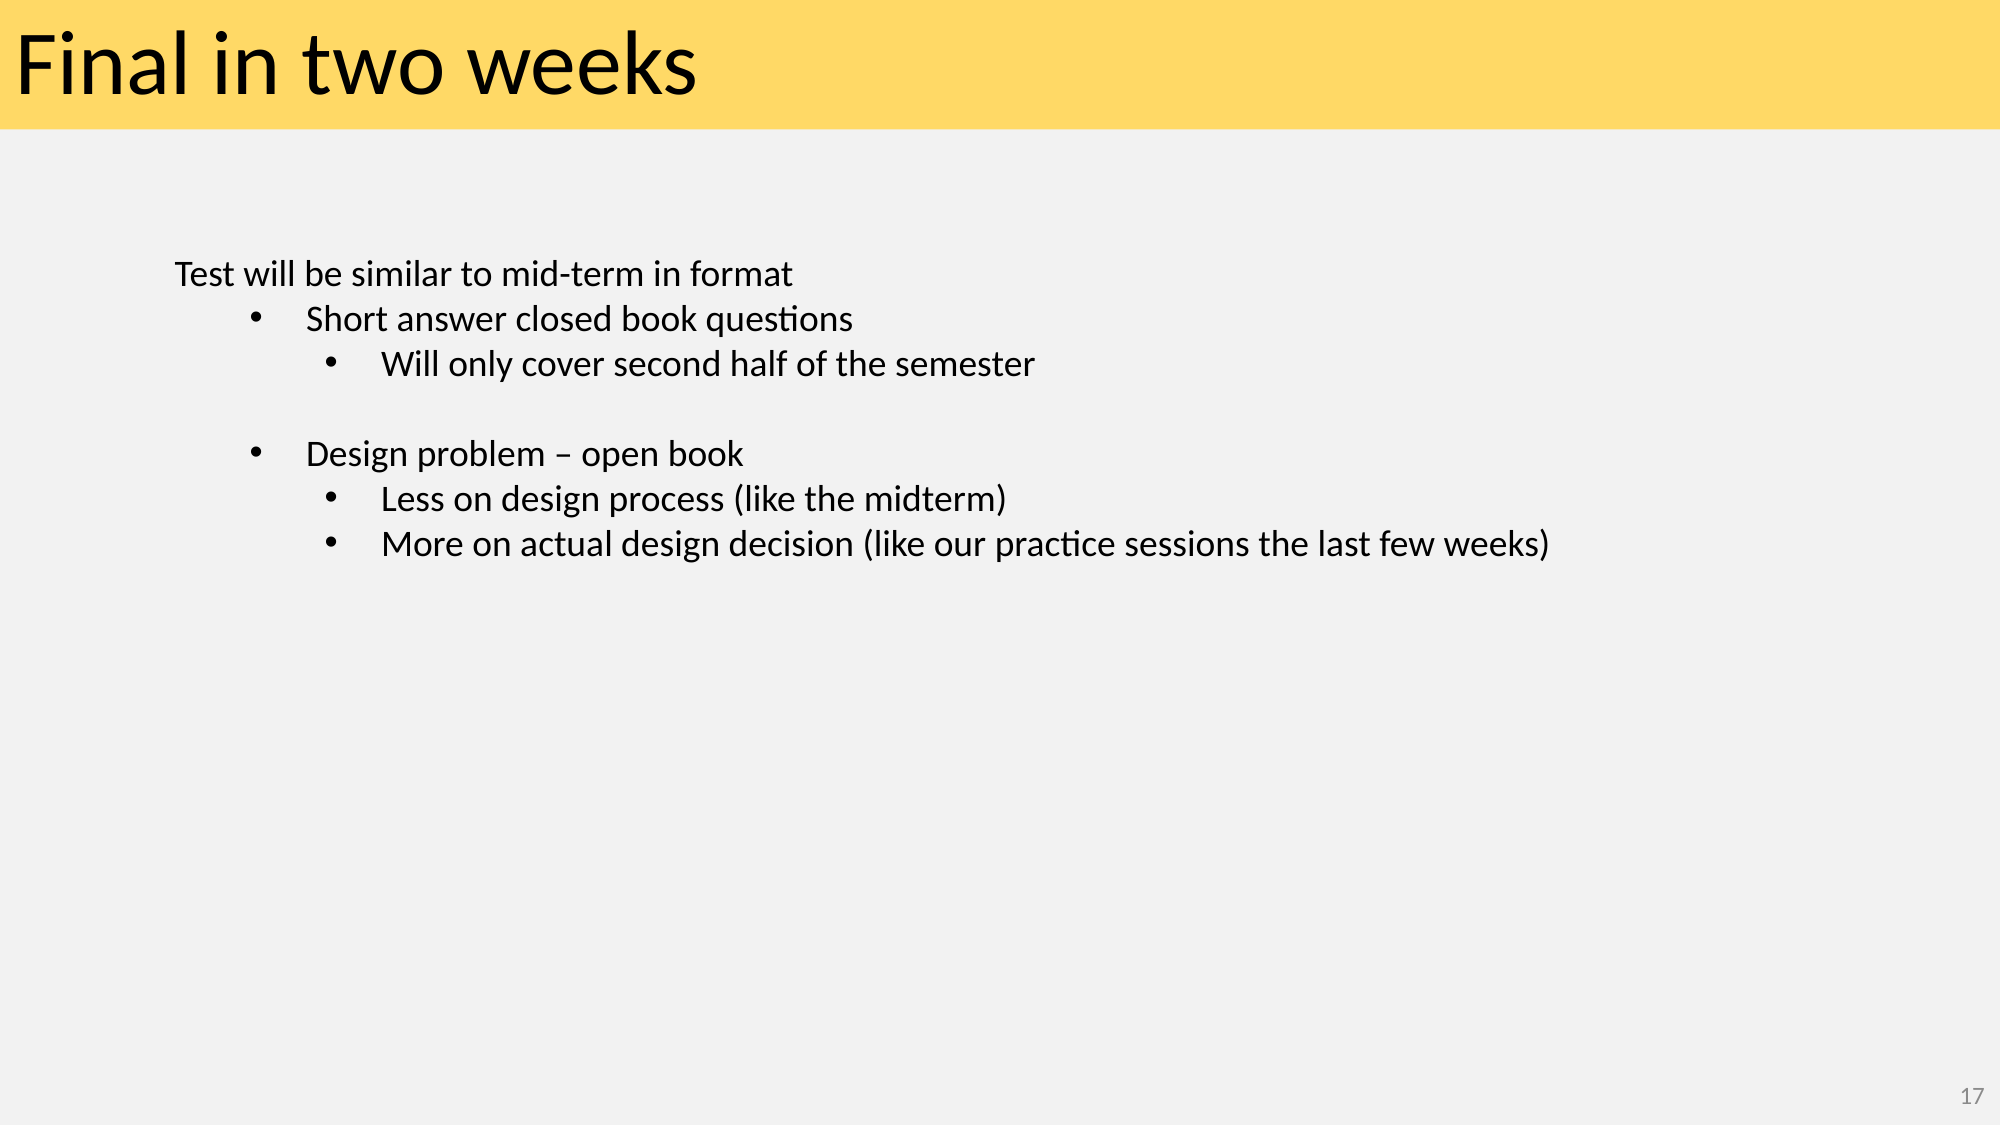

Final in two weeks
Test will be similar to mid-term in format
Short answer closed book questions
Will only cover second half of the semester

Design problem – open book
Less on design process (like the midterm)
More on actual design decision (like our practice sessions the last few weeks)
17